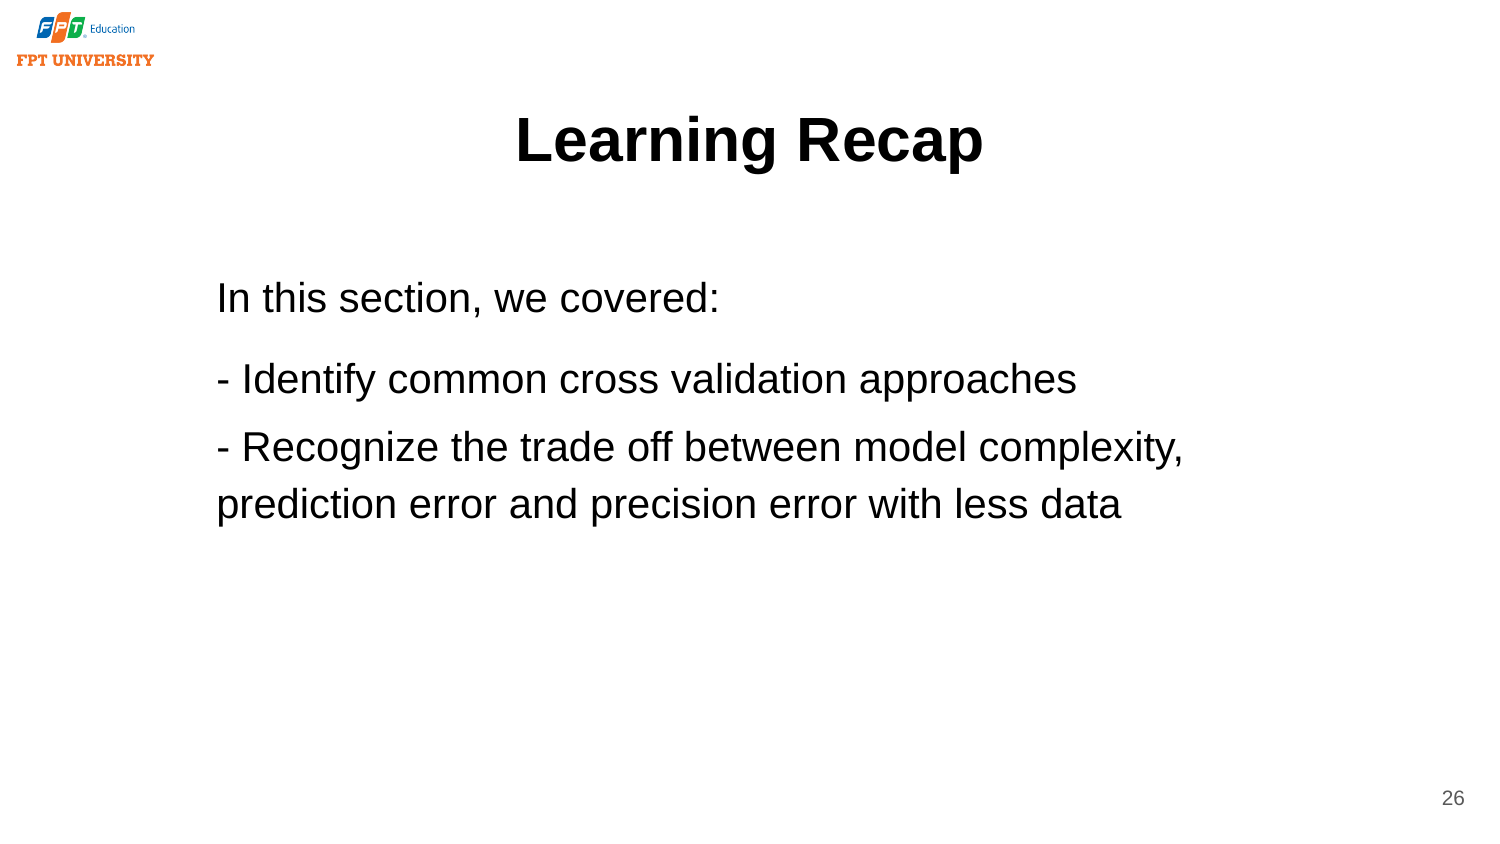

# Learning Recap
In this section, we covered:

- Identify common cross validation approaches
- Recognize the trade off between model complexity, prediction error and precision error with less data
26